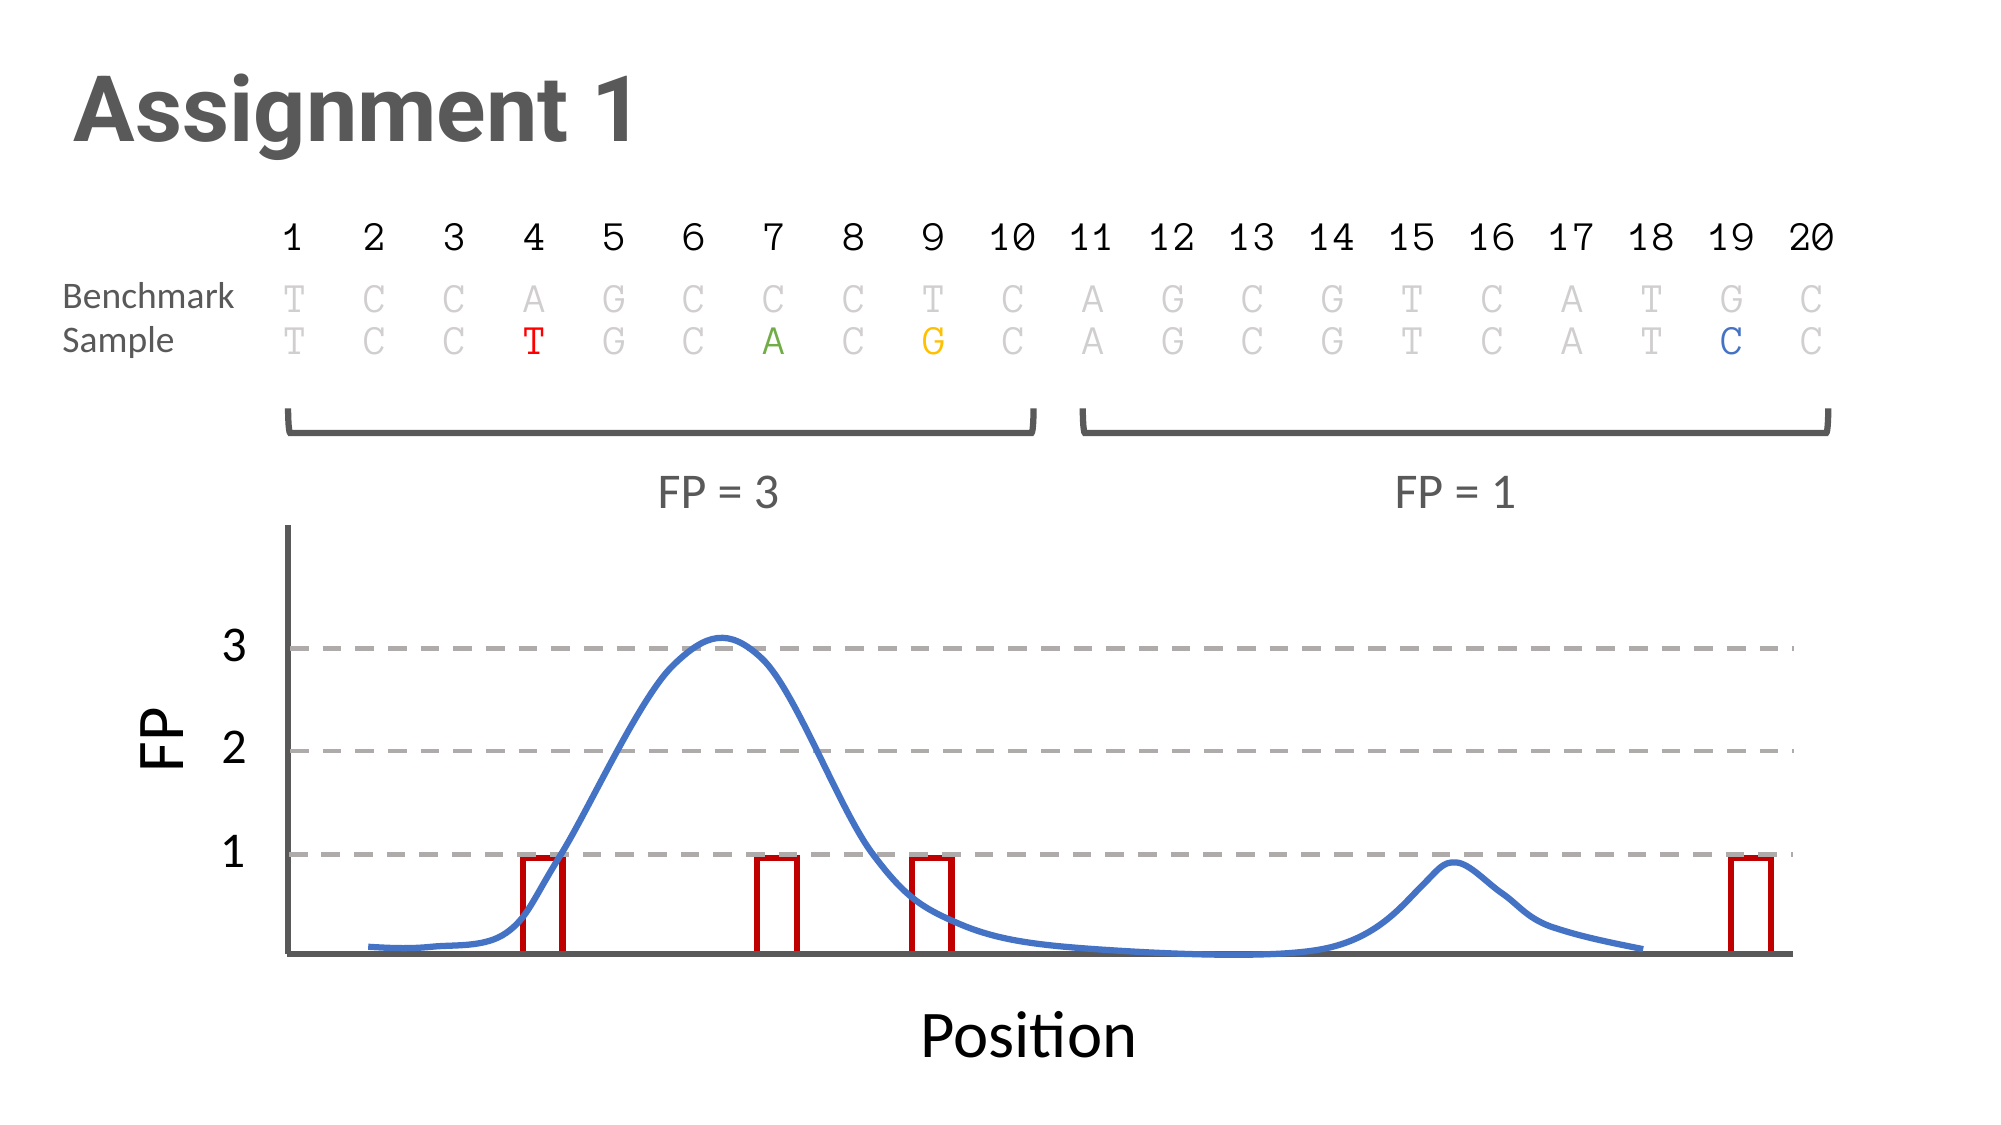

# Assignment 1

| 1 | 2 | 3 | 4 | 5 | 6 | 7 | 8 | 9 | 10 | 11 | 12 | 13 | 14 | 15 | 16 | 17 | 18 | 19 | 20 |
| --- | --- | --- | --- | --- | --- | --- | --- | --- | --- | --- | --- | --- | --- | --- | --- | --- | --- | --- | --- |
| T | C | C | A | G | C | C | C | T | C | A | G | C | G | T | C | A | T | G | C |
| T | C | C | T | G | C | A | C | G | C | A | G | C | G | T | C | A | T | C | C |
| Benchmark |
| --- |
| Sample |
FP = 1
FP = 3
3

FP
2
1

Position